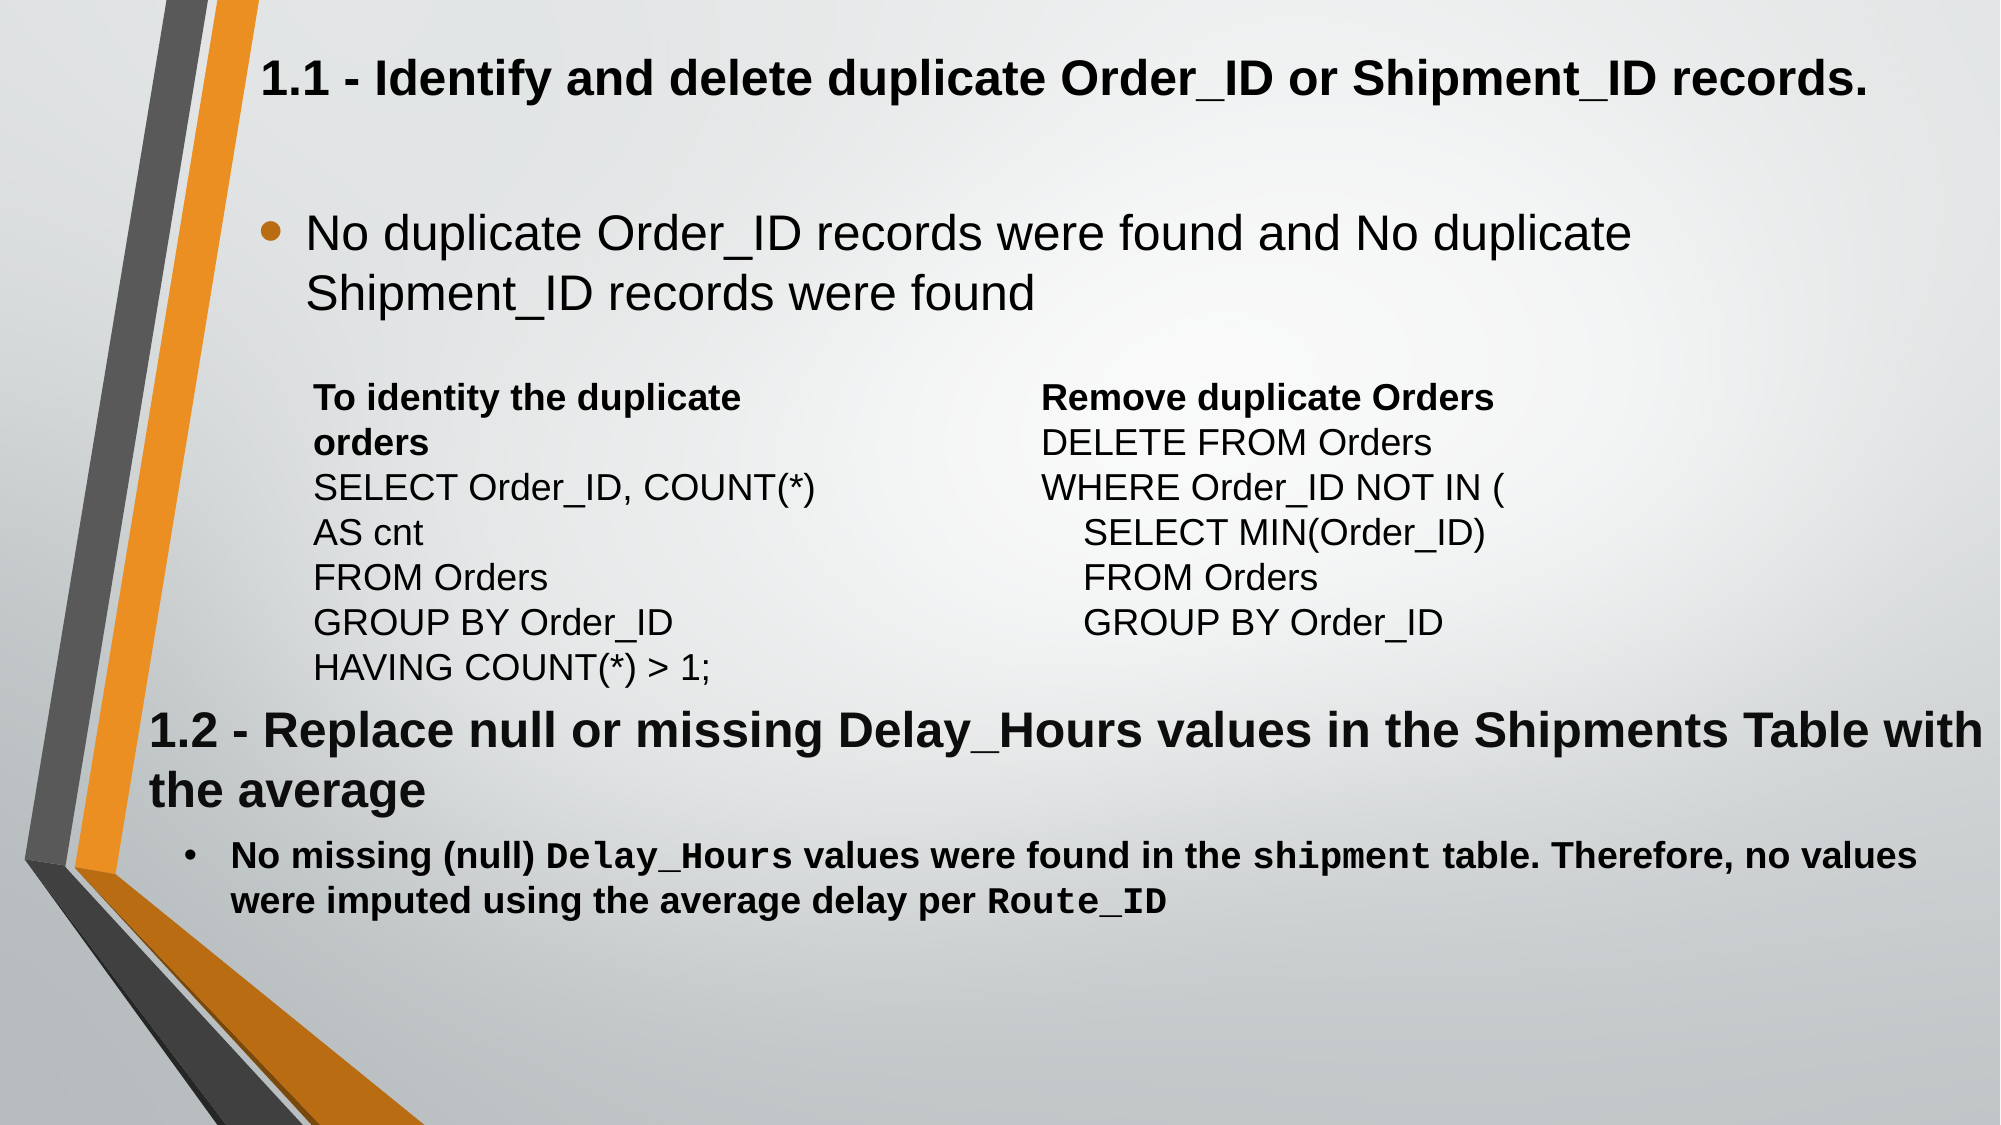

# 1.1 - Identify and delete duplicate Order_ID or Shipment_ID records.
No duplicate Order_ID records were found and No duplicate Shipment_ID records were found
Remove duplicate Orders
DELETE FROM Orders
WHERE Order_ID NOT IN (
    SELECT MIN(Order_ID)
    FROM Orders
    GROUP BY Order_ID
To identity the duplicate orders
SELECT Order_ID, COUNT(*) AS cnt
FROM Orders
GROUP BY Order_ID
HAVING COUNT(*) > 1;
1.2 - Replace null or missing Delay_Hours values in the Shipments Table with the average
No missing (null) Delay_Hours values were found in the shipment table. Therefore, no values were imputed using the average delay per Route_ID